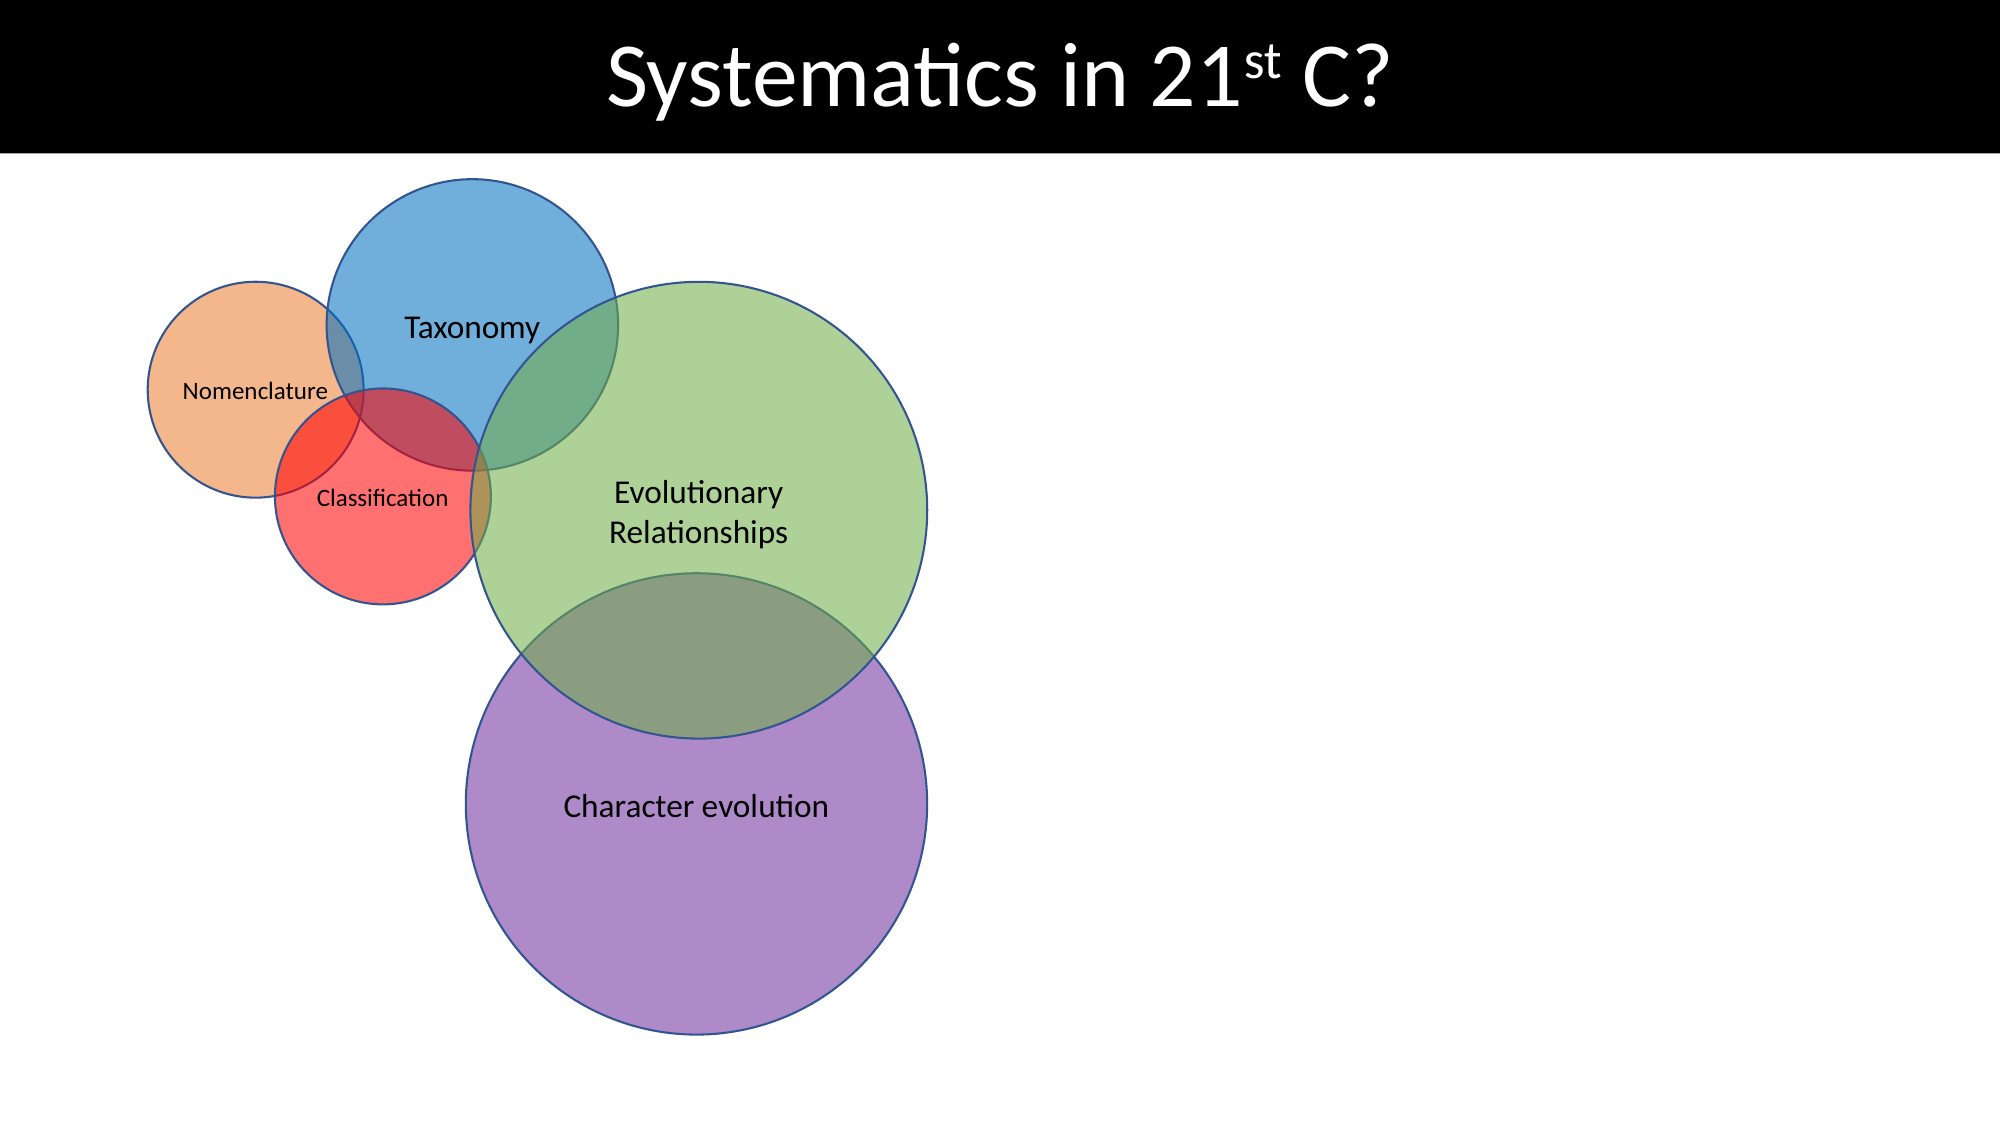

# Systematics in 21st C?
Taxonomy
Nomenclature
Evolutionary Relationships
Classification
Character evolution